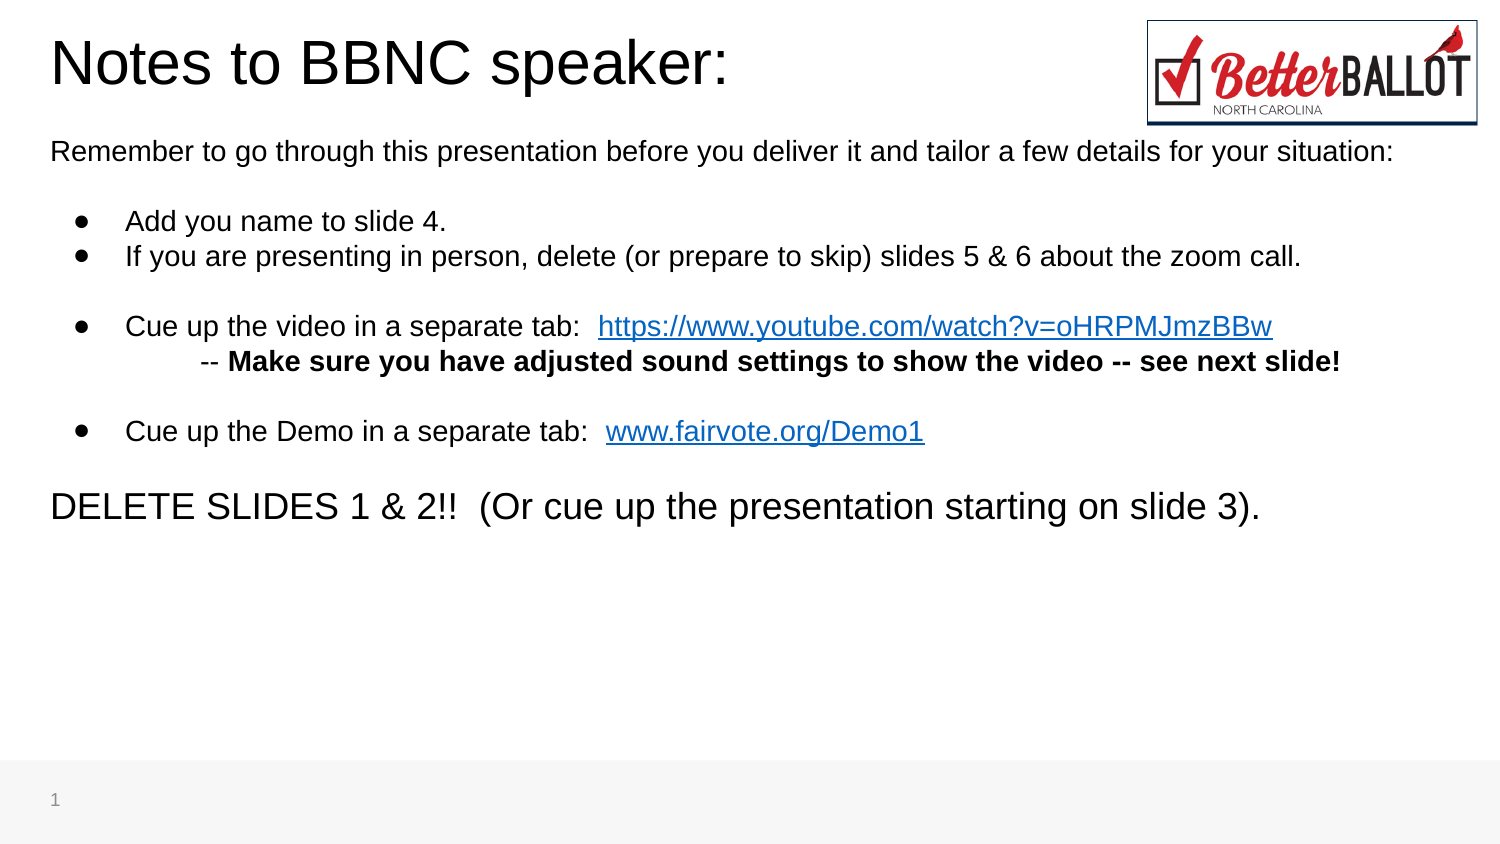

Notes to BBNC speaker:

Remember to go through this presentation before you deliver it and tailor a few details for your situation:

Add you name to slide 4.
If you are presenting in person, delete (or prepare to skip) slides 5 & 6 about the zoom call.

Cue up the video in a separate tab:  https://www.youtube.com/watch?v=oHRPMJmzBBw
-- Make sure you have adjusted sound settings to show the video -- see next slide!

Cue up the Demo in a separate tab:  www.fairvote.org/Demo1

DELETE SLIDES 1 & 2!!  (Or cue up the presentation starting on slide 3).
1